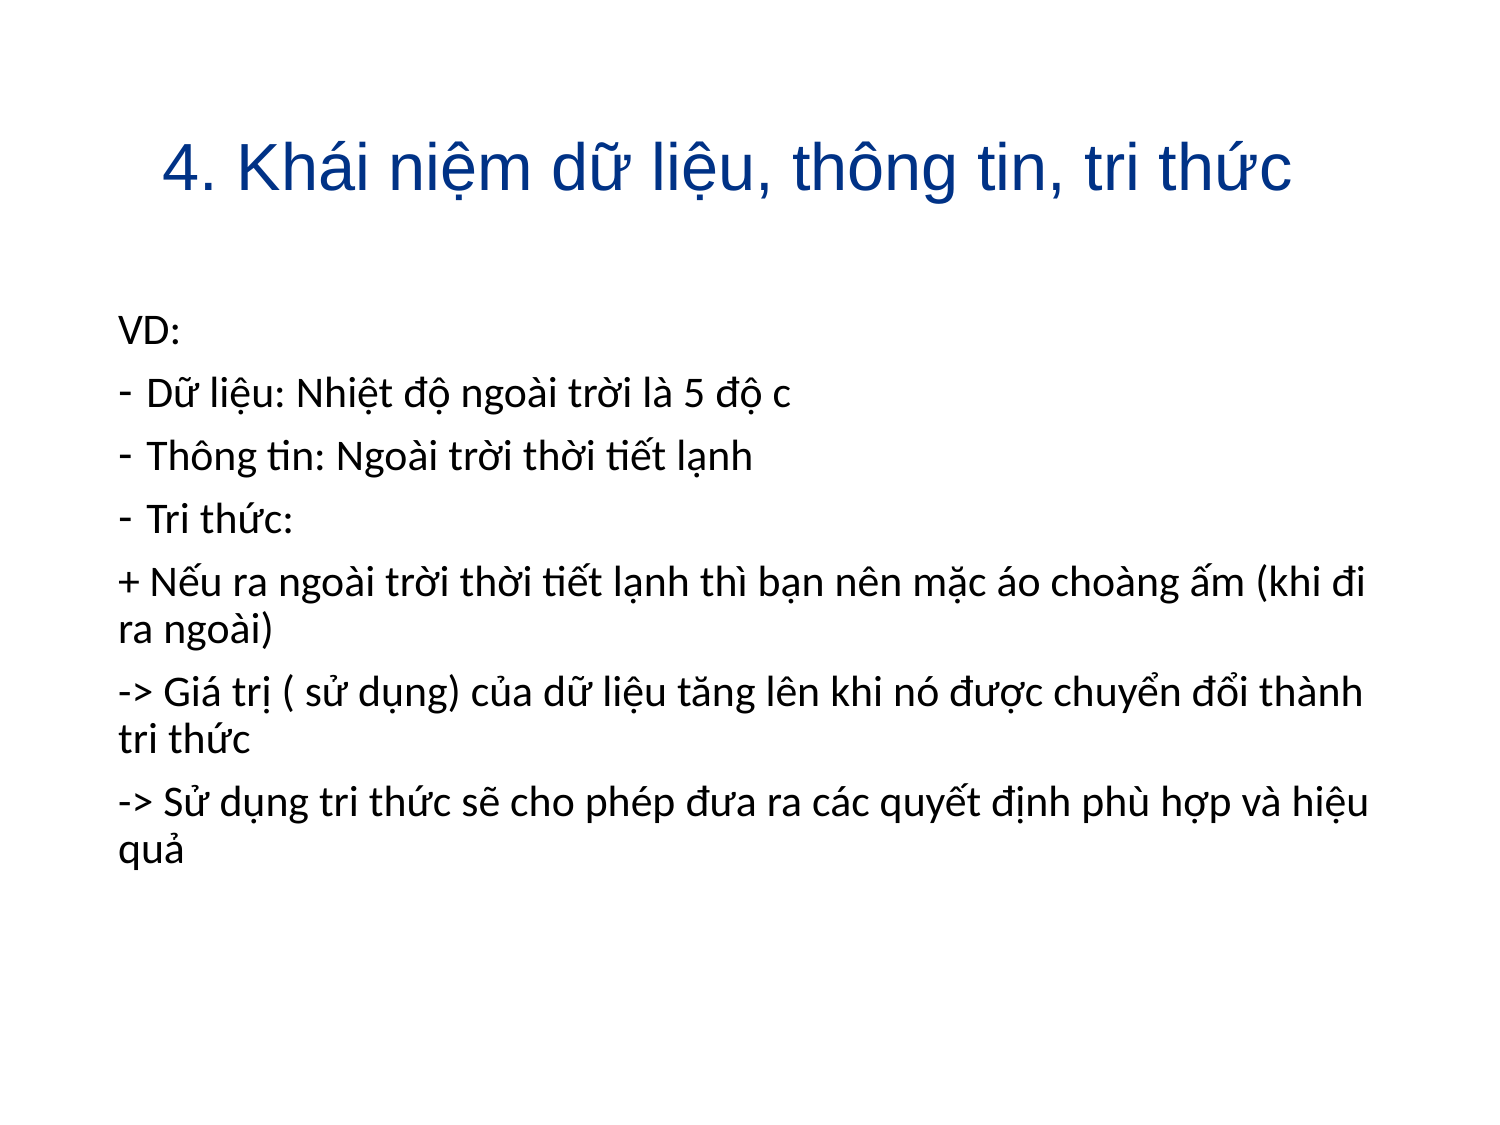

# 4. Khái niệm dữ liệu, thông tin, tri thức
VD:
Dữ liệu: Nhiệt độ ngoài trời là 5 độ c
Thông tin: Ngoài trời thời tiết lạnh
Tri thức:
+ Nếu ra ngoài trời thời tiết lạnh thì bạn nên mặc áo choàng ấm (khi đi ra ngoài)
-> Giá trị ( sử dụng) của dữ liệu tăng lên khi nó được chuyển đổi thành tri thức
-> Sử dụng tri thức sẽ cho phép đưa ra các quyết định phù hợp và hiệu quả